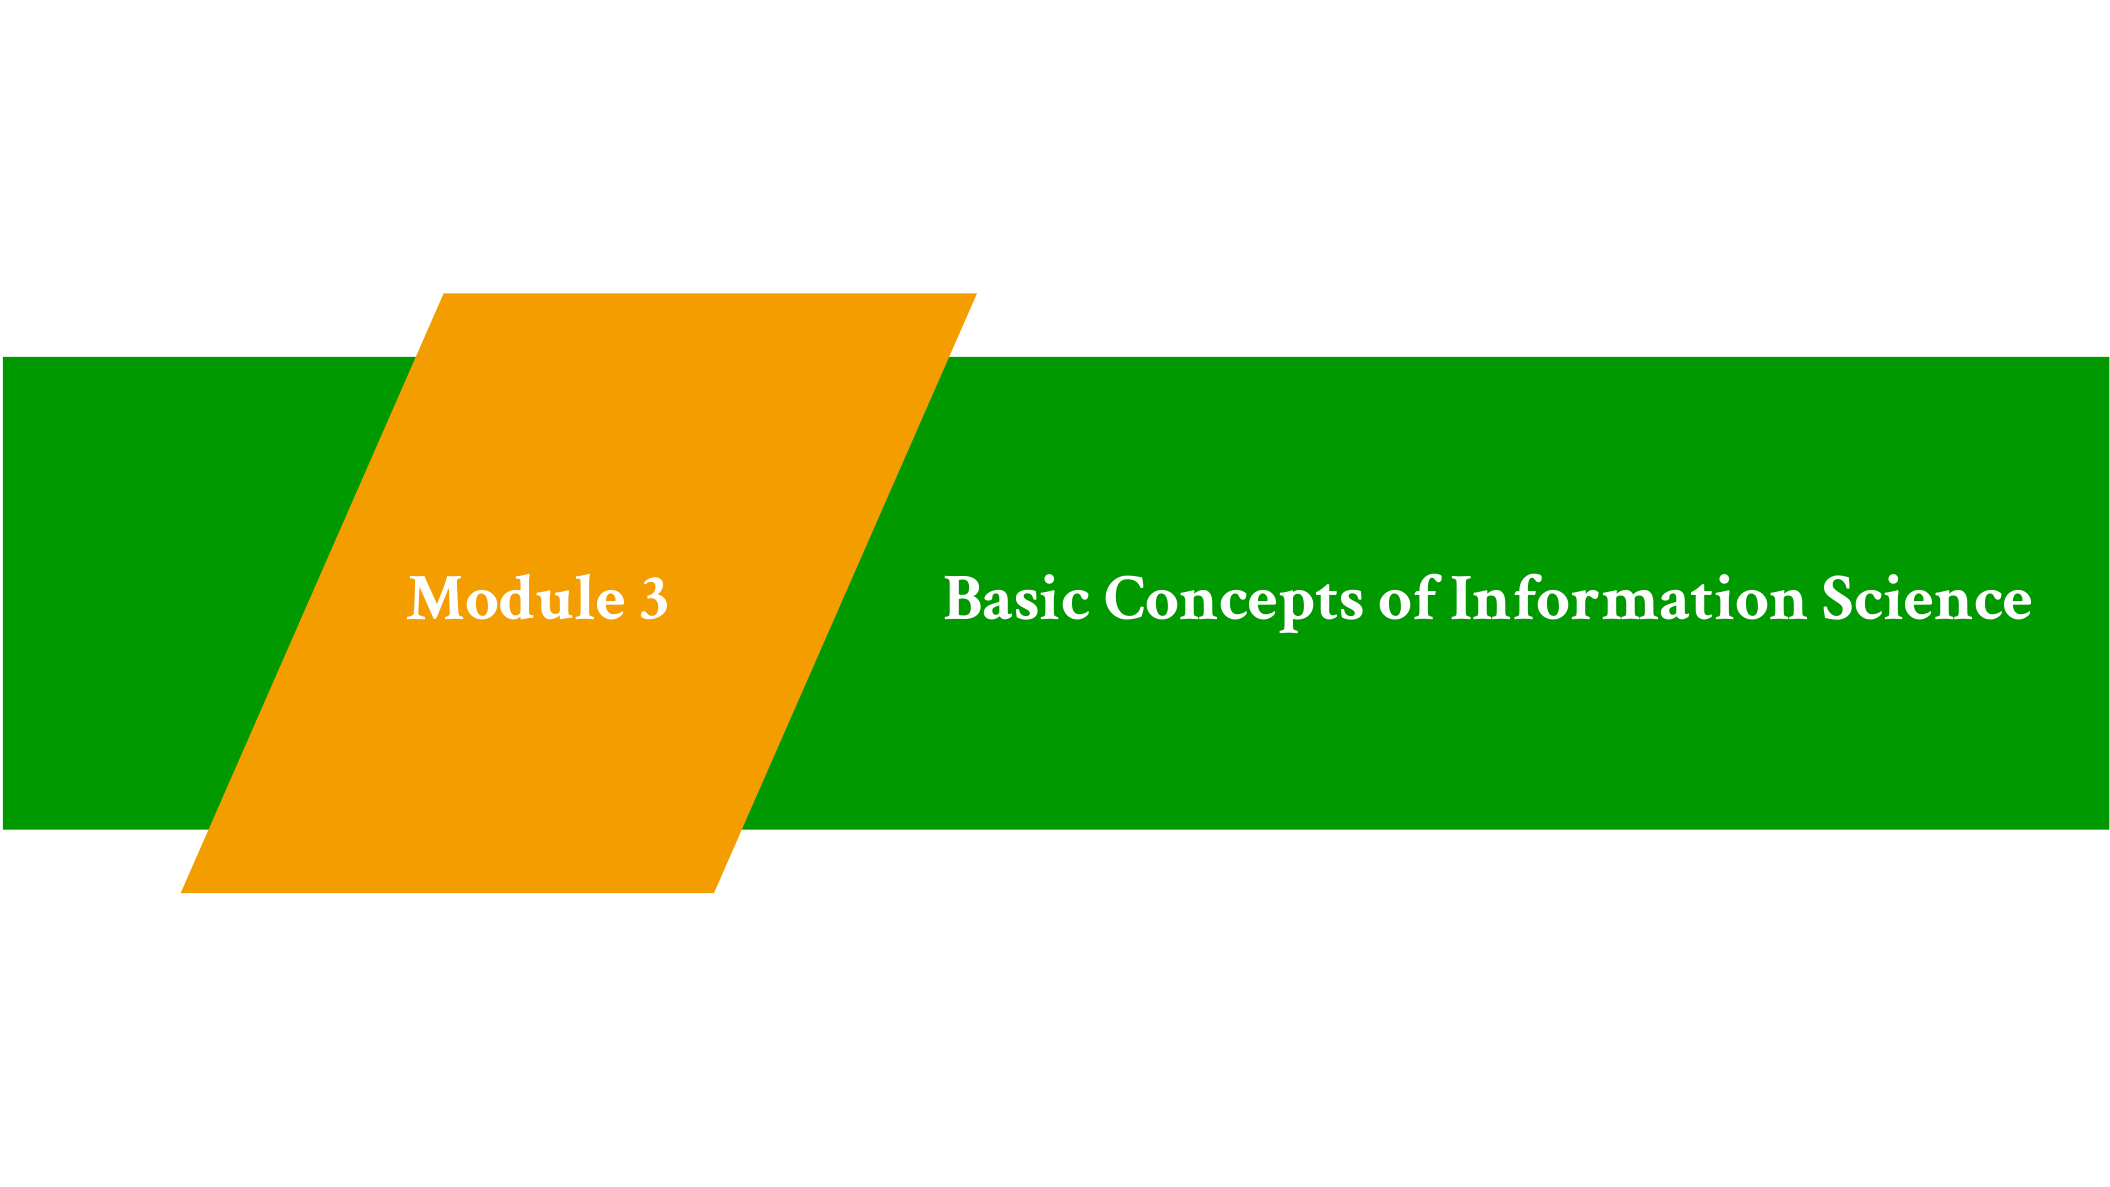

Module 3
Basic Concepts of Information Science